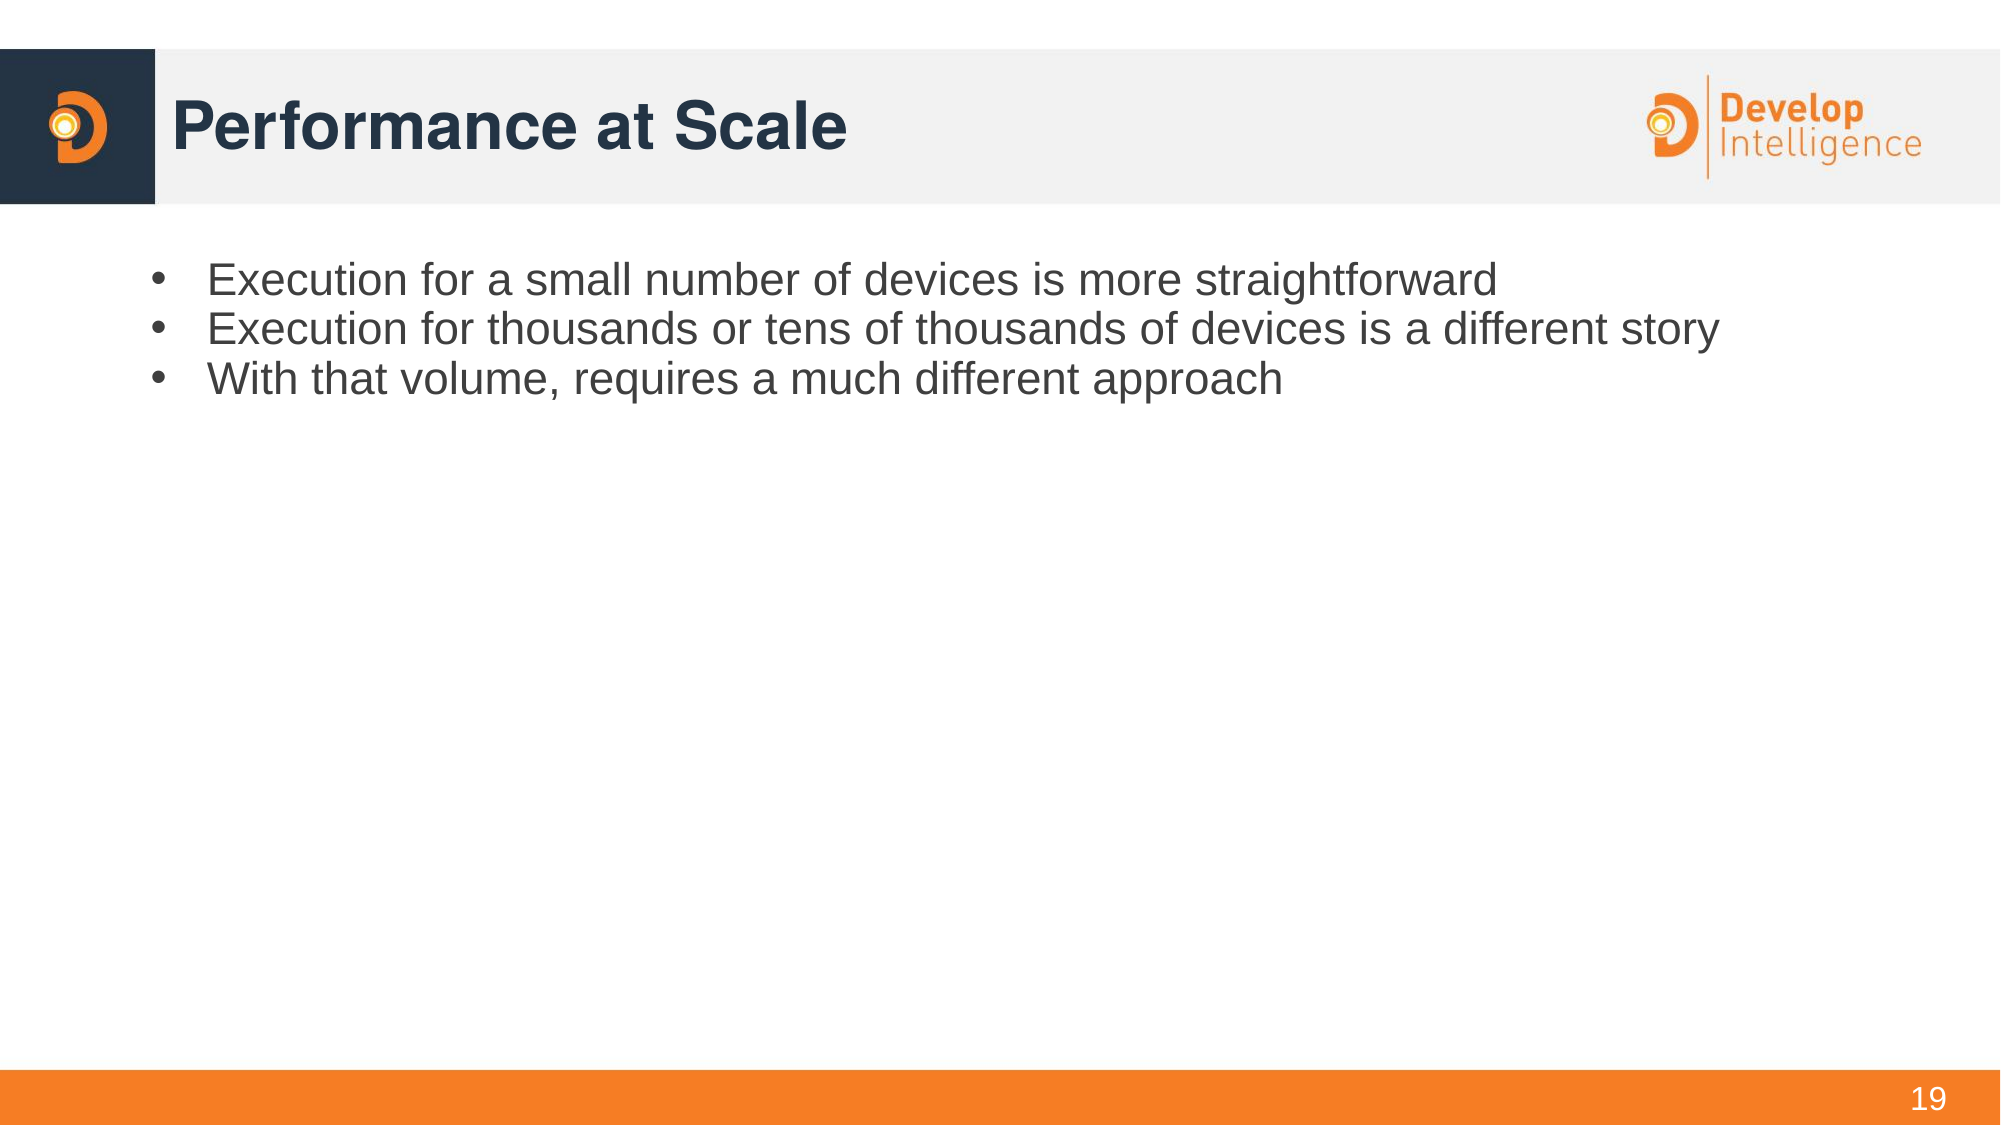

# Performance at Scale
Execution for a small number of devices is more straightforward
Execution for thousands or tens of thousands of devices is a different story
With that volume, requires a much different approach

19